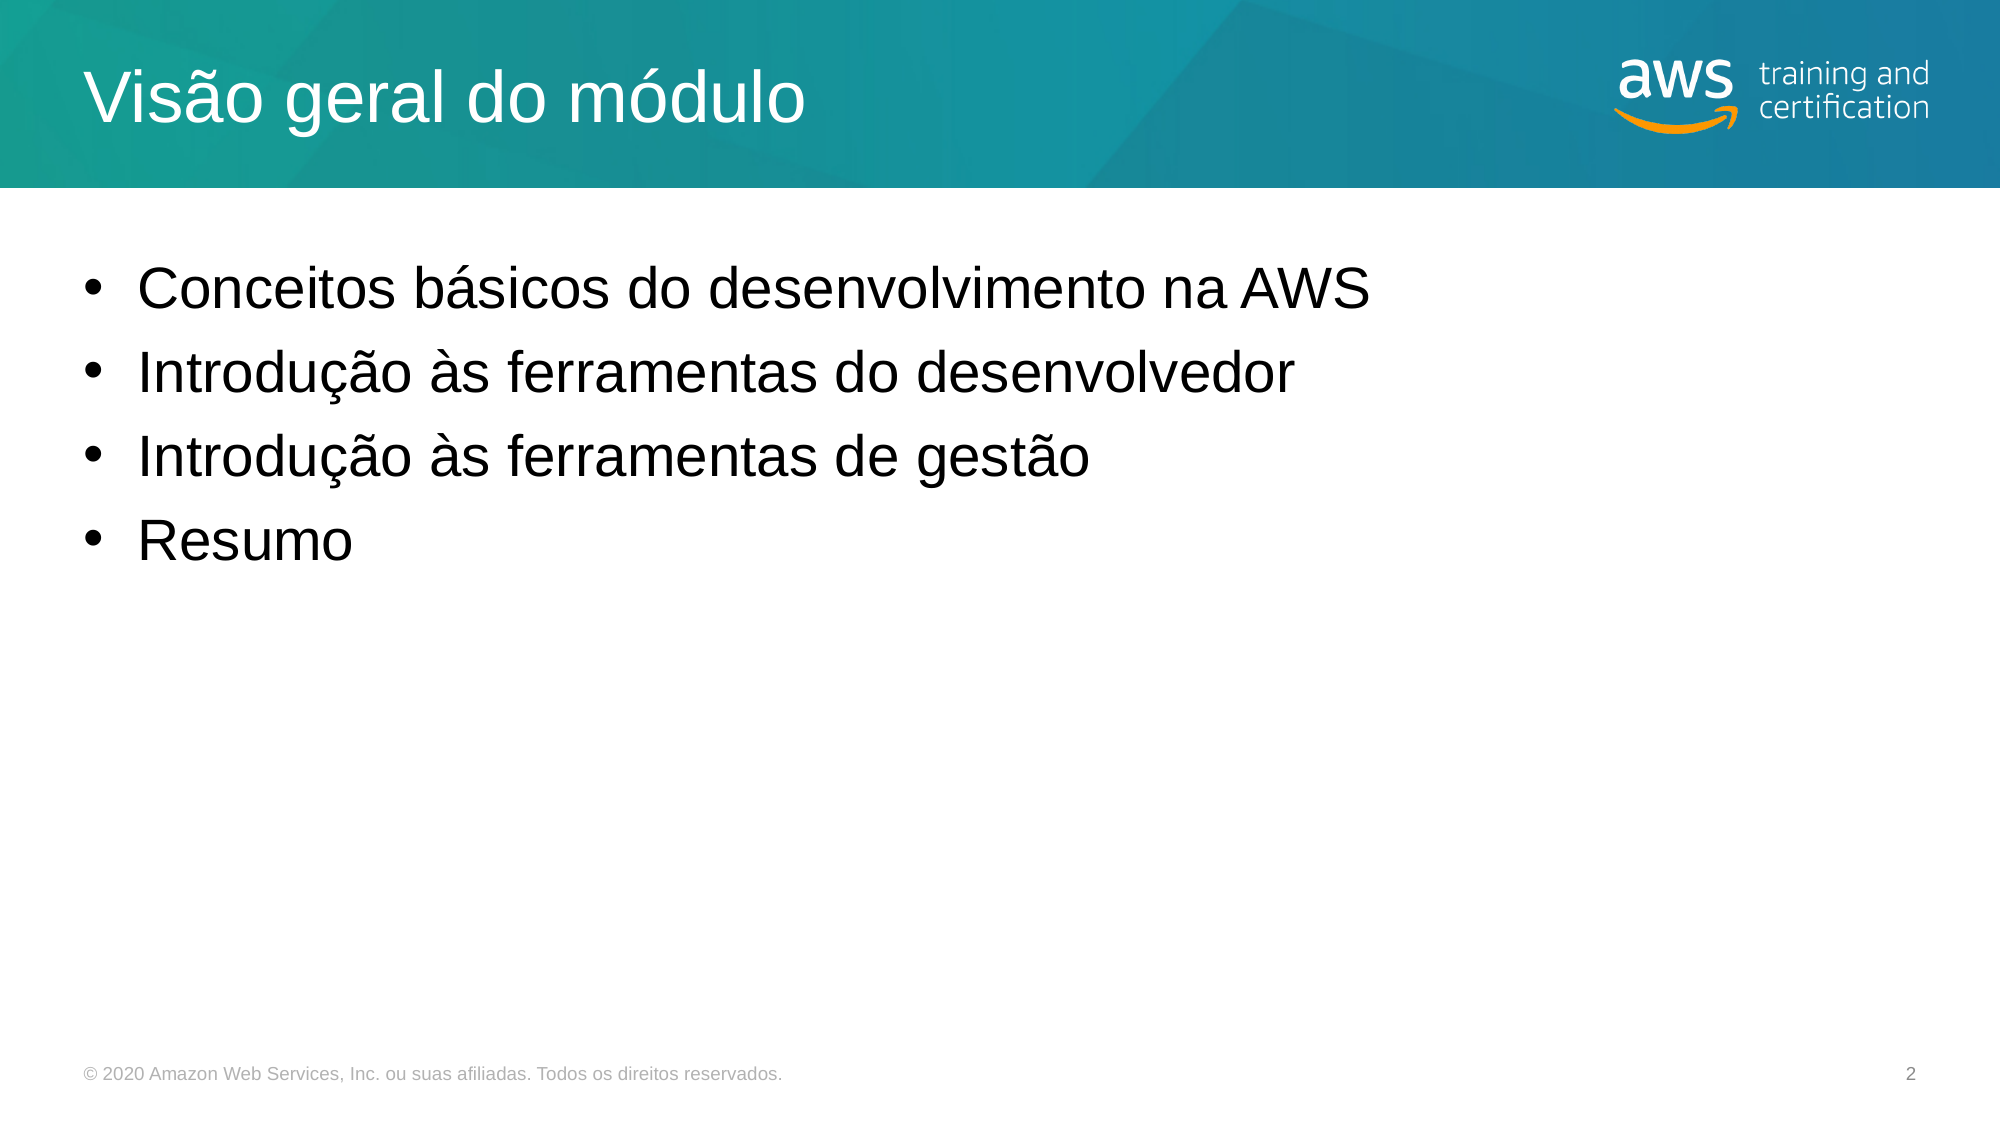

# Visão geral do módulo
 Conceitos básicos do desenvolvimento na AWS
 Introdução às ferramentas do desenvolvedor
 Introdução às ferramentas de gestão
 Resumo

© 2020 Amazon Web Services, Inc. ou suas afiliadas. Todos os direitos reservados.
2